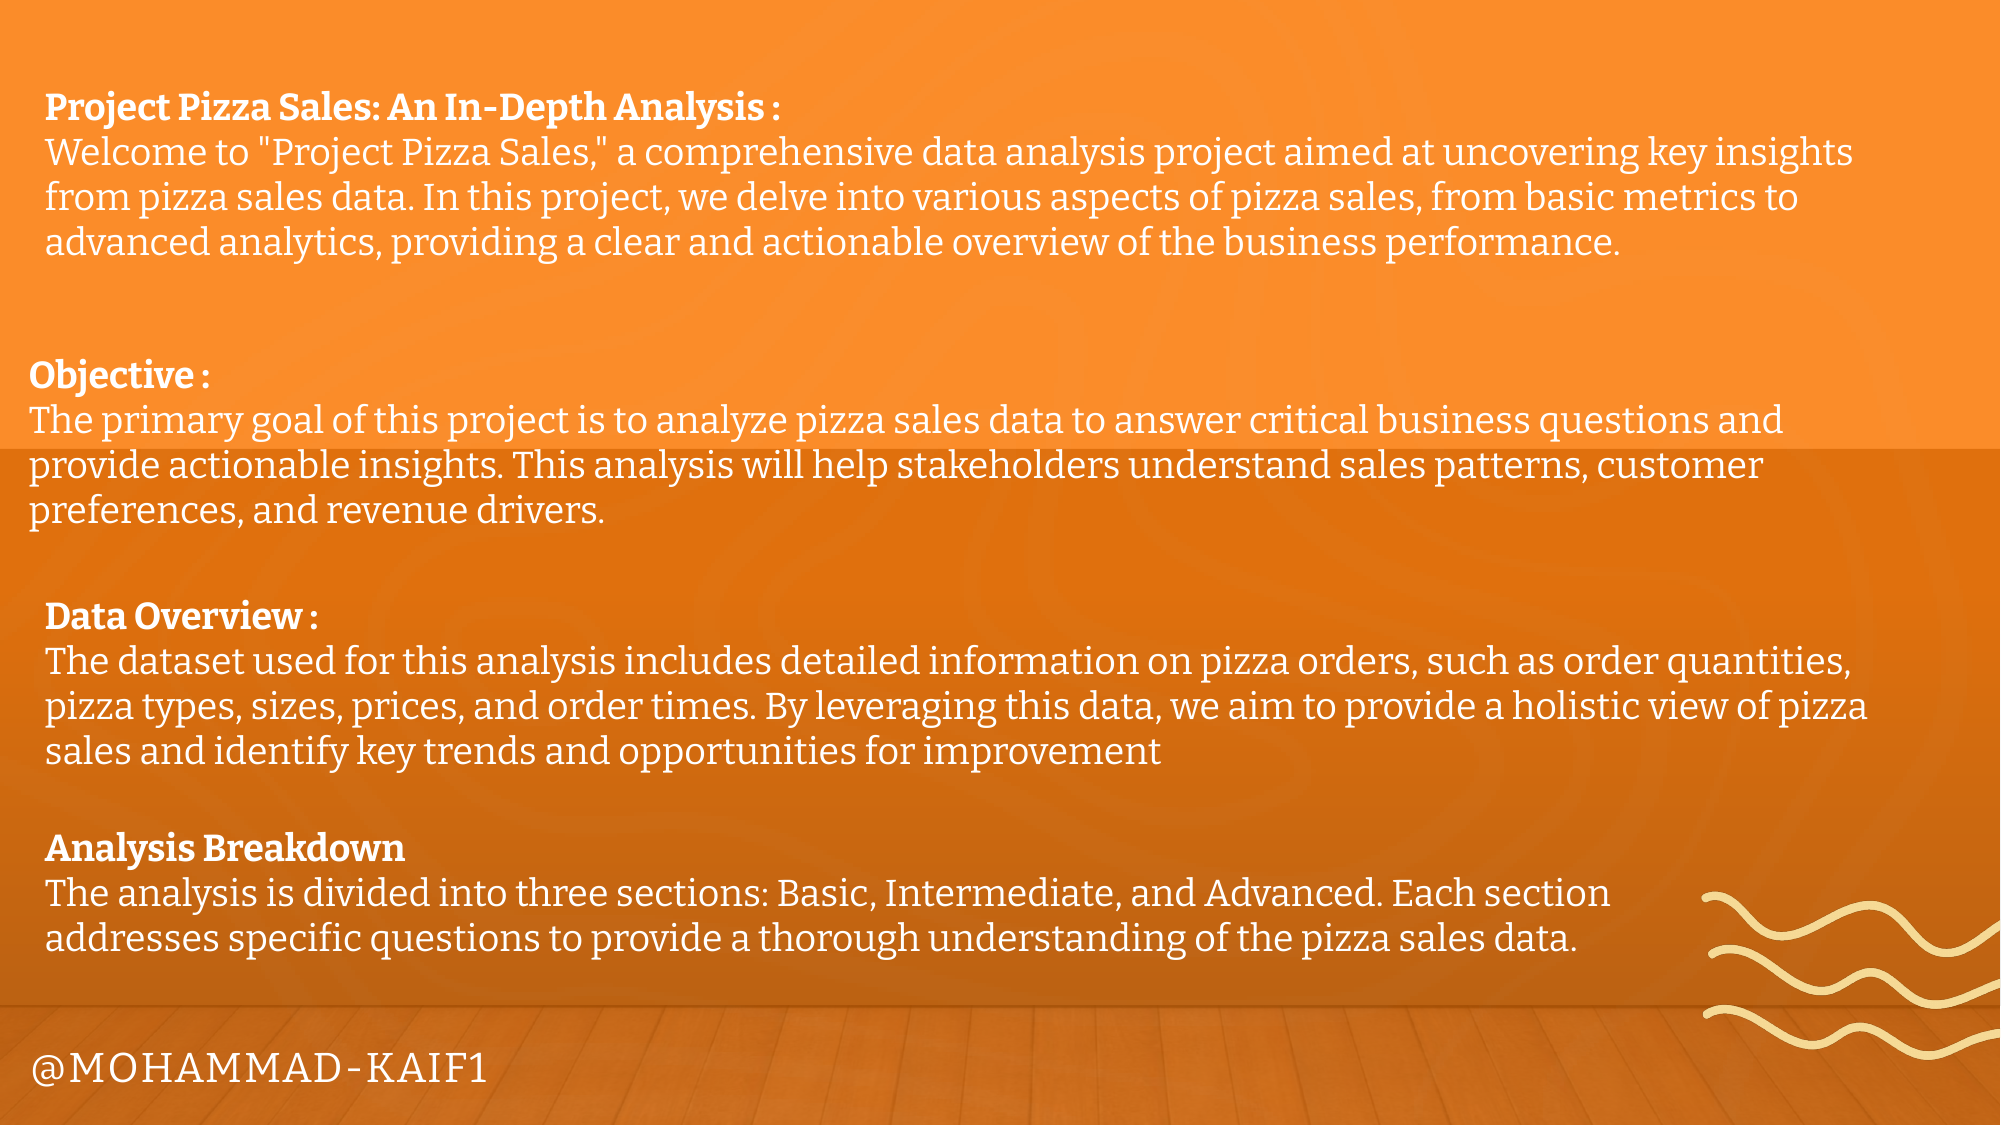

Project Pizza Sales: An In-Depth Analysis :
Welcome to "Project Pizza Sales," a comprehensive data analysis project aimed at uncovering key insights from pizza sales data. In this project, we delve into various aspects of pizza sales, from basic metrics to advanced analytics, providing a clear and actionable overview of the business performance.
Objective :
The primary goal of this project is to analyze pizza sales data to answer critical business questions and provide actionable insights. This analysis will help stakeholders understand sales patterns, customer preferences, and revenue drivers.
Data Overview :
The dataset used for this analysis includes detailed information on pizza orders, such as order quantities, pizza types, sizes, prices, and order times. By leveraging this data, we aim to provide a holistic view of pizza sales and identify key trends and opportunities for improvement
Analysis Breakdown
The analysis is divided into three sections: Basic, Intermediate, and Advanced. Each section addresses specific questions to provide a thorough understanding of the pizza sales data.
# @mohammad-kaif1